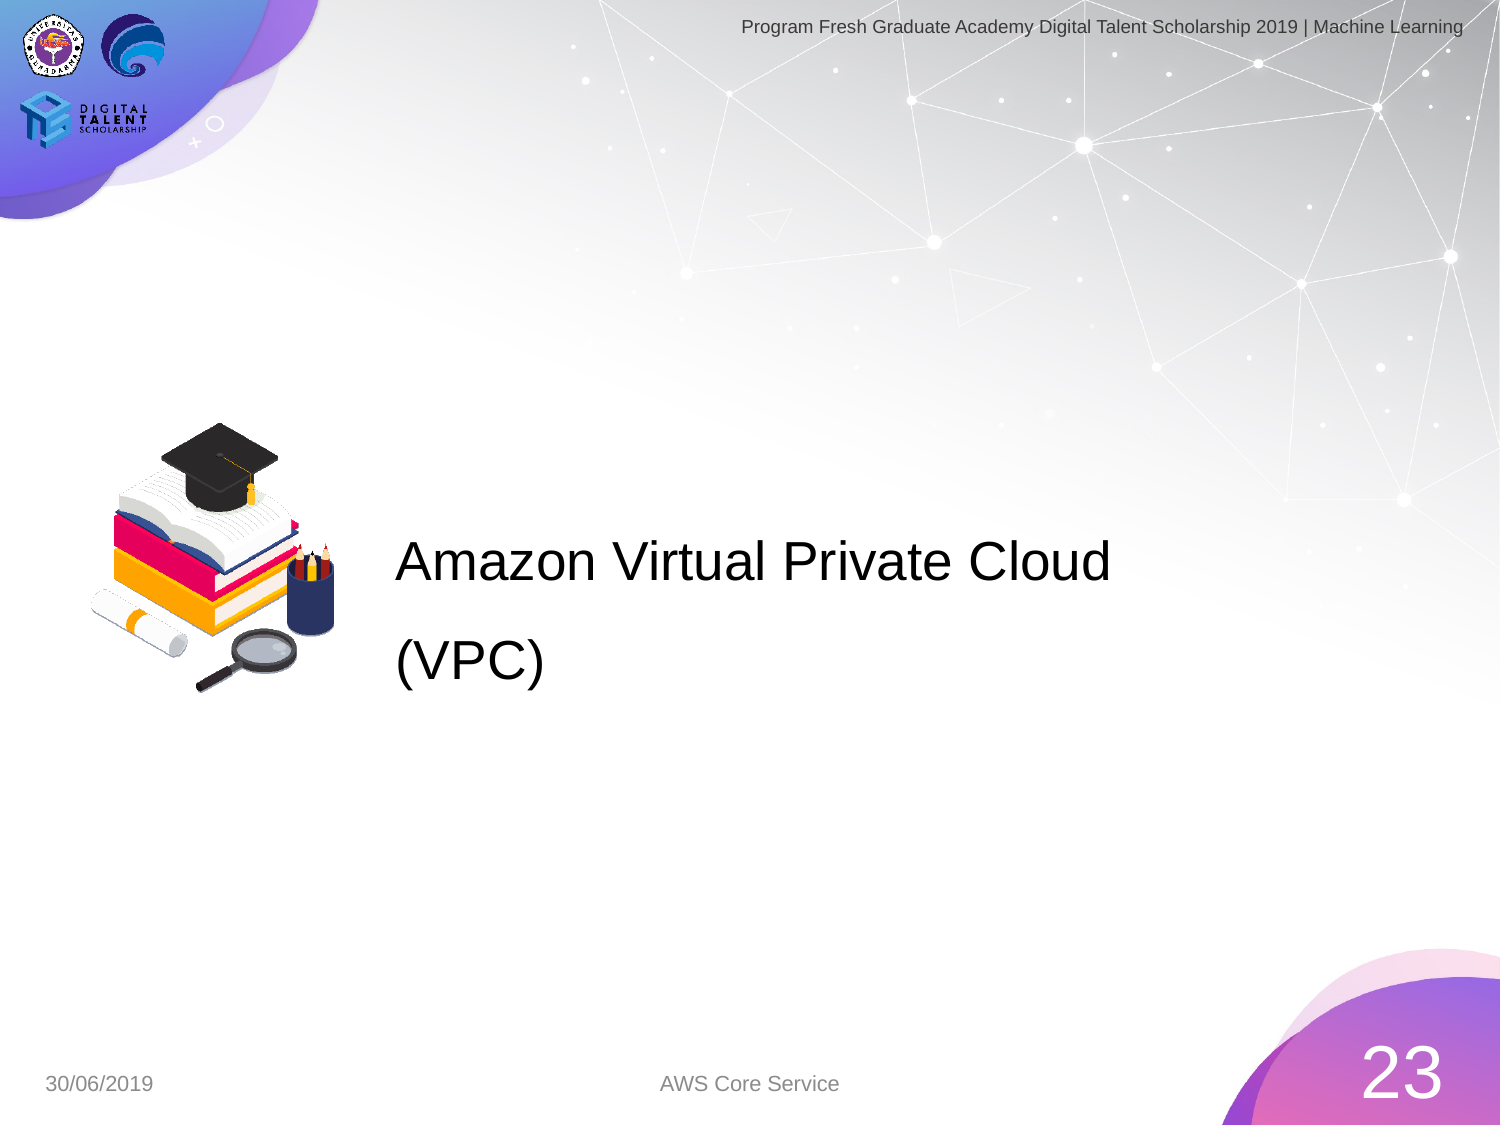

# Amazon Virtual Private Cloud (VPC)
23
30/06/2019
AWS Core Service